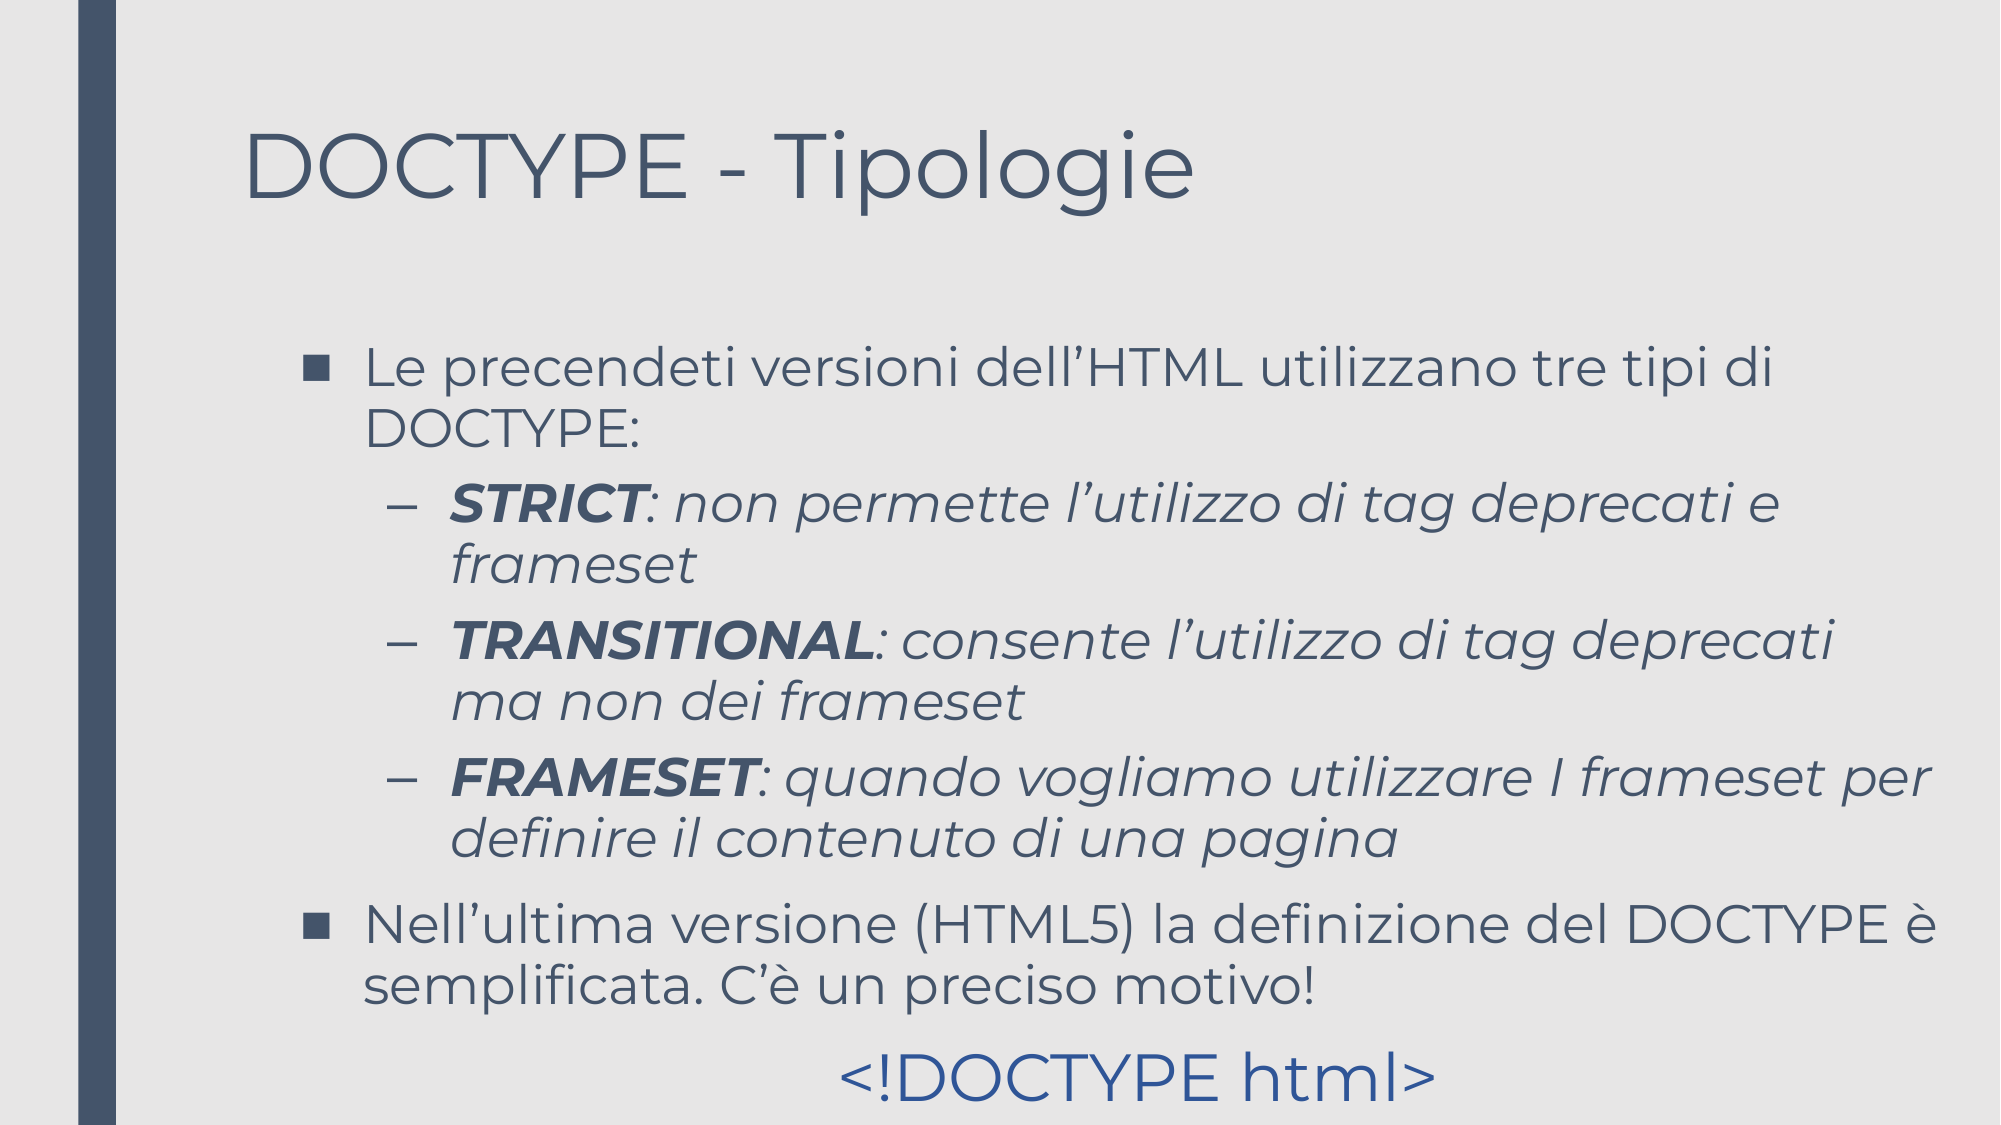

# DOCTYPE - Tipologie
Le precendeti versioni dell’HTML utilizzano tre tipi di DOCTYPE:
STRICT: non permette l’utilizzo di tag deprecati e frameset
TRANSITIONAL: consente l’utilizzo di tag deprecati ma non dei frameset
FRAMESET: quando vogliamo utilizzare I frameset per definire il contenuto di una pagina
Nell’ultima versione (HTML5) la definizione del DOCTYPE è semplificata. C’è un preciso motivo!
  <!DOCTYPE html>